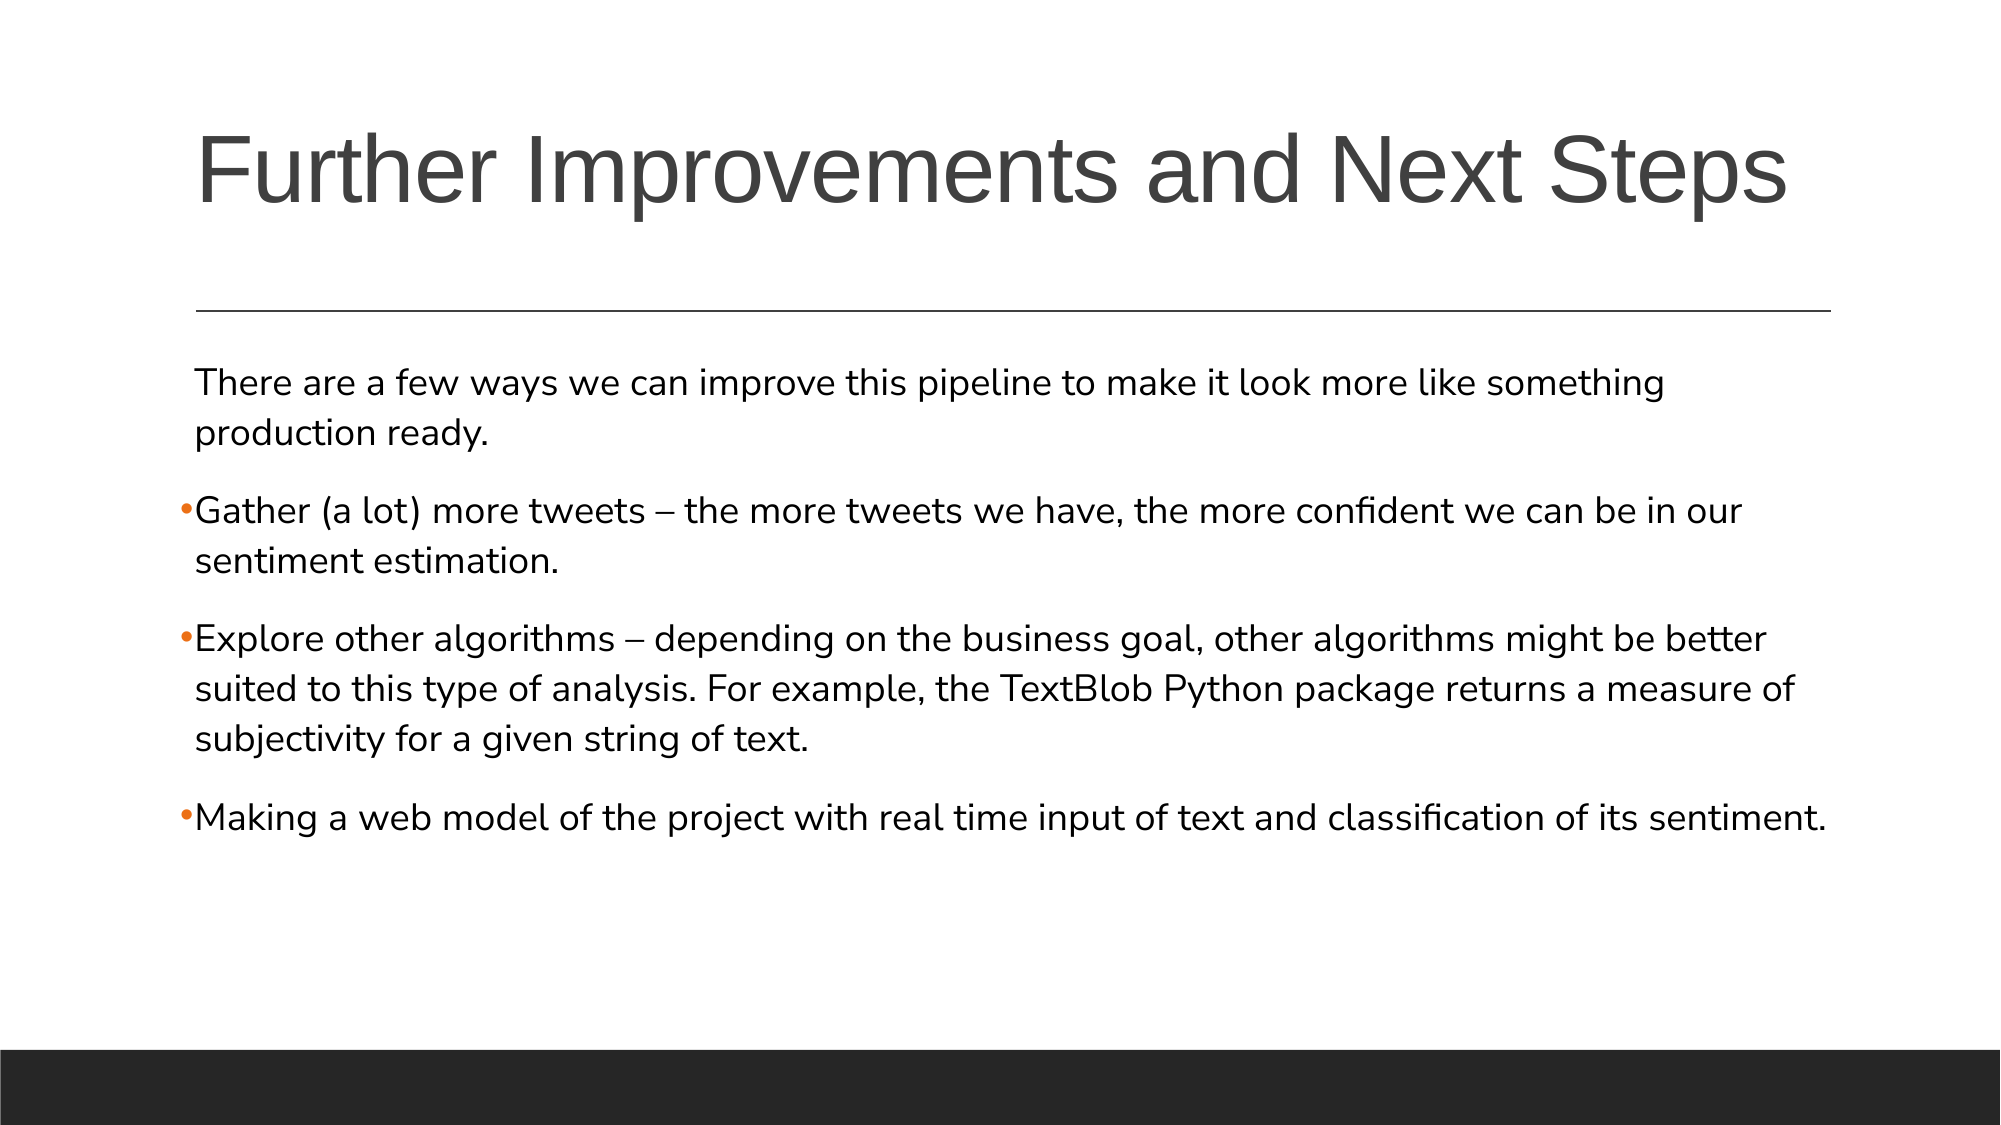

# Further Improvements and Next Steps
There are a few ways we can improve this pipeline to make it look more like something production ready.
Gather (a lot) more tweets – the more tweets we have, the more confident we can be in our sentiment estimation.
Explore other algorithms – depending on the business goal, other algorithms might be better suited to this type of analysis. For example, the TextBlob Python package returns a measure of subjectivity for a given string of text.
Making a web model of the project with real time input of text and classification of its sentiment.